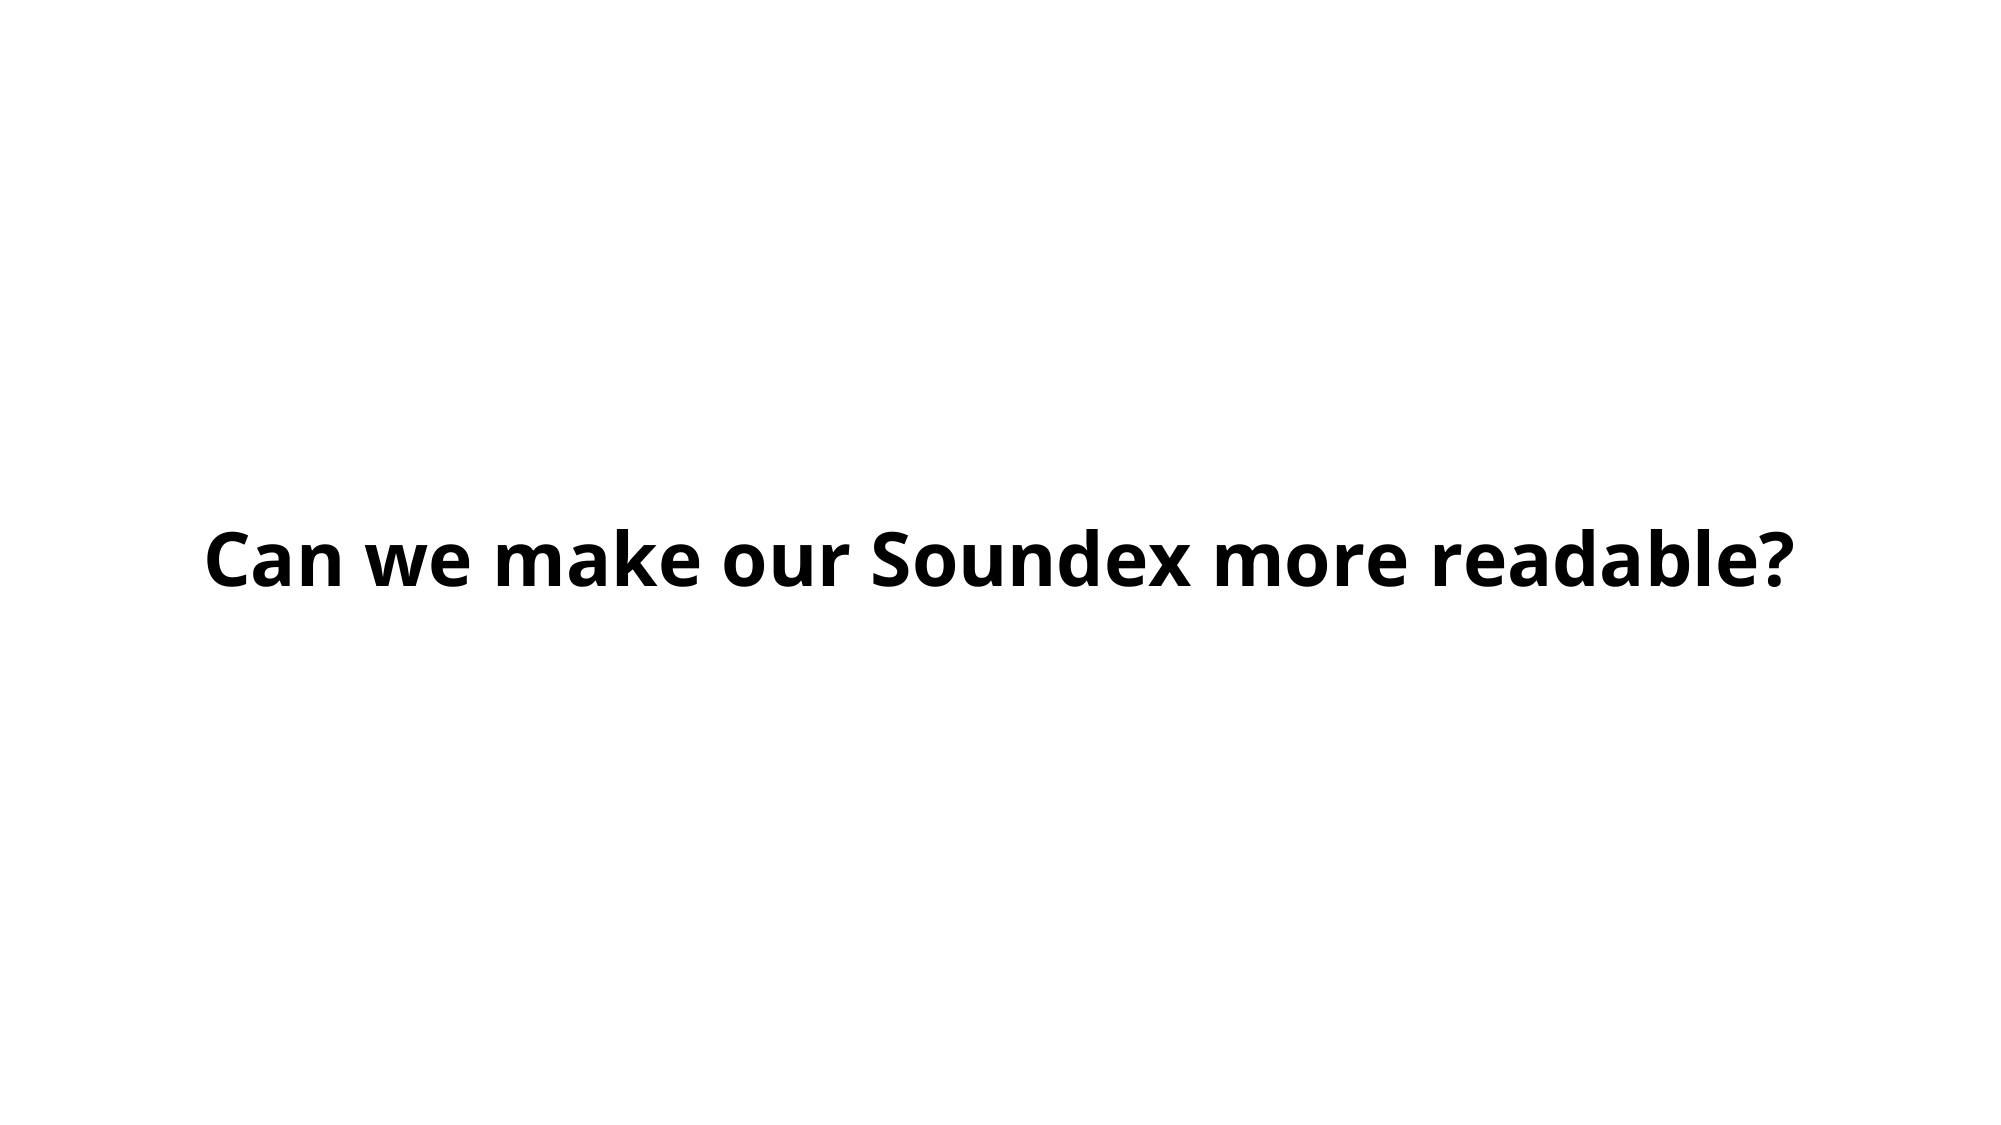

# Can we make our Soundex more readable?